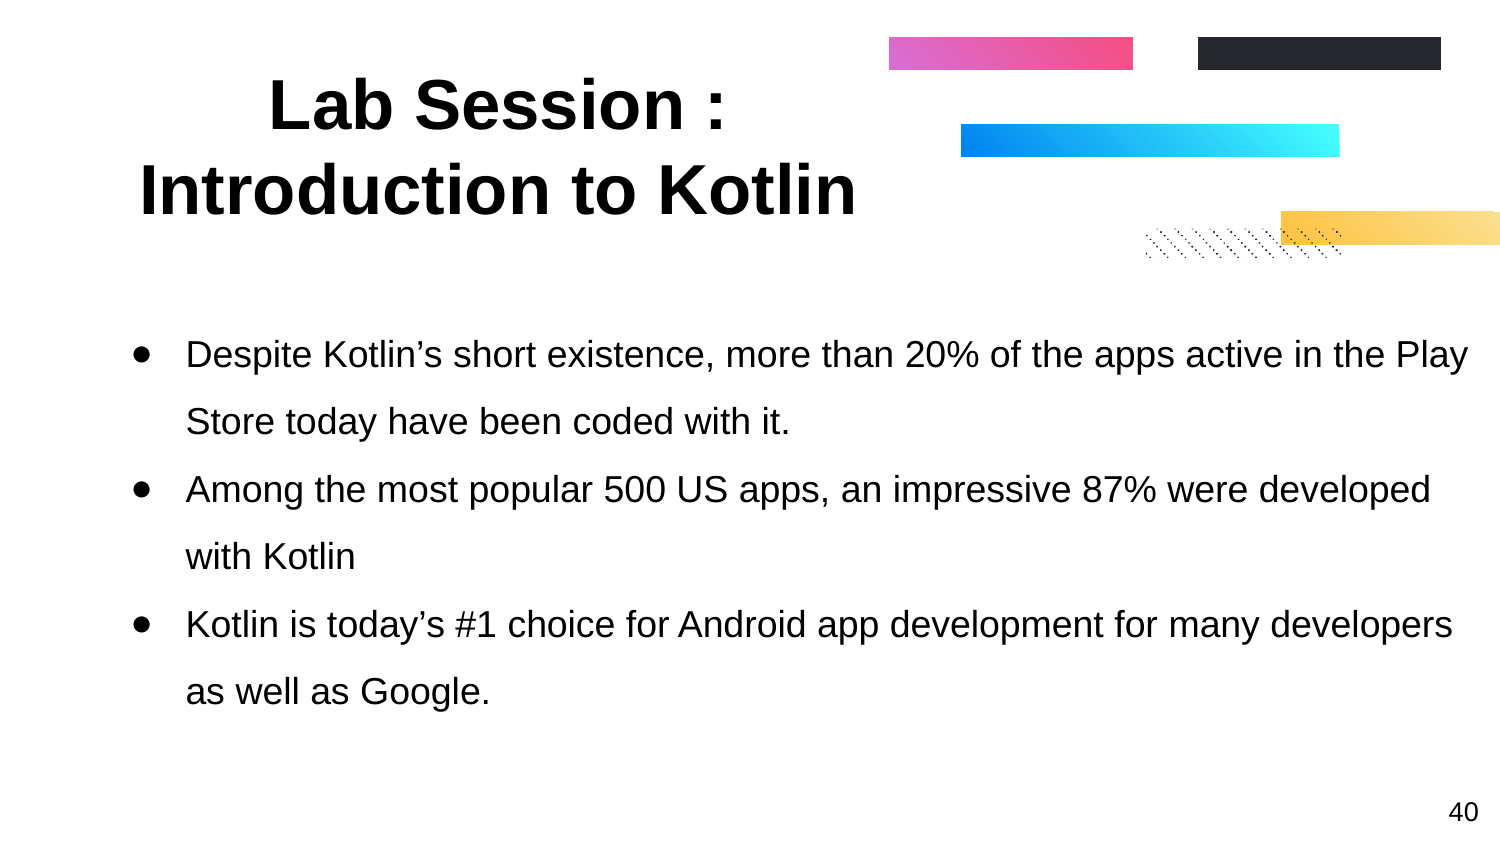

# Lab Session : Introduction to Kotlin
Despite Kotlin’s short existence, more than 20% of the apps active in the Play Store today have been coded with it.
Among the most popular 500 US apps, an impressive 87% were developed with Kotlin
Kotlin is today’s #1 choice for Android app development for many developers as well as Google.
40